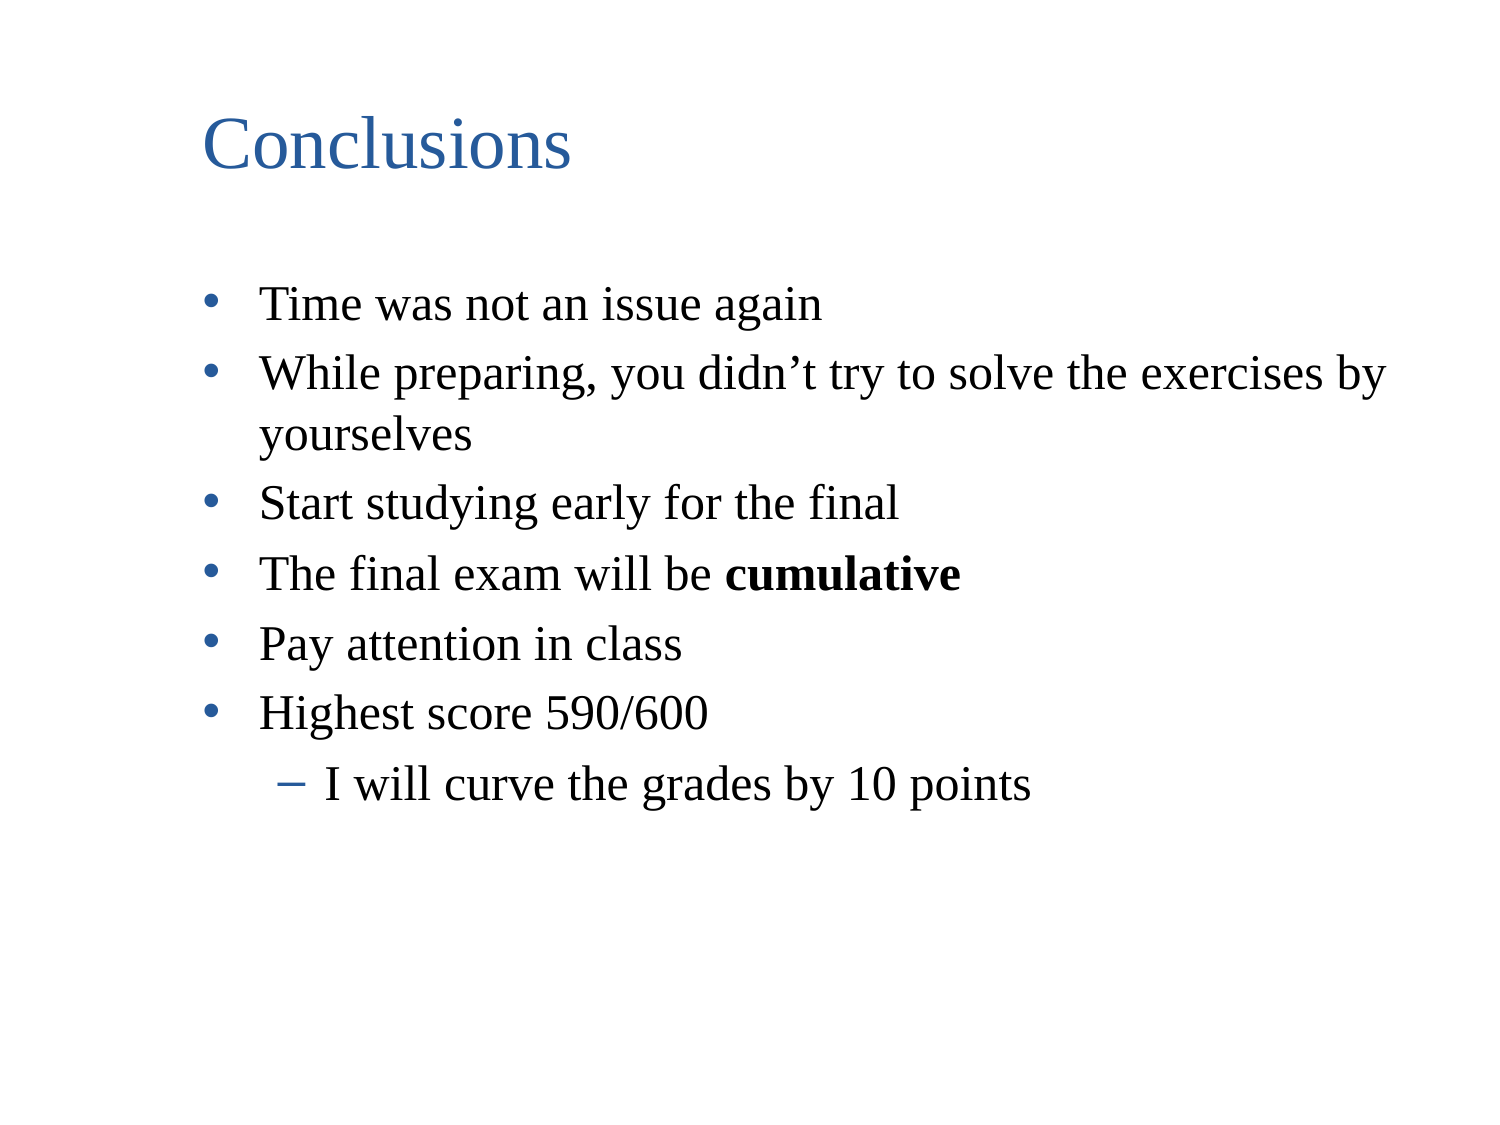

# Conclusions
Time was not an issue again
While preparing, you didn’t try to solve the exercises by yourselves
Start studying early for the final
The final exam will be cumulative
Pay attention in class
Highest score 590/600
I will curve the grades by 10 points